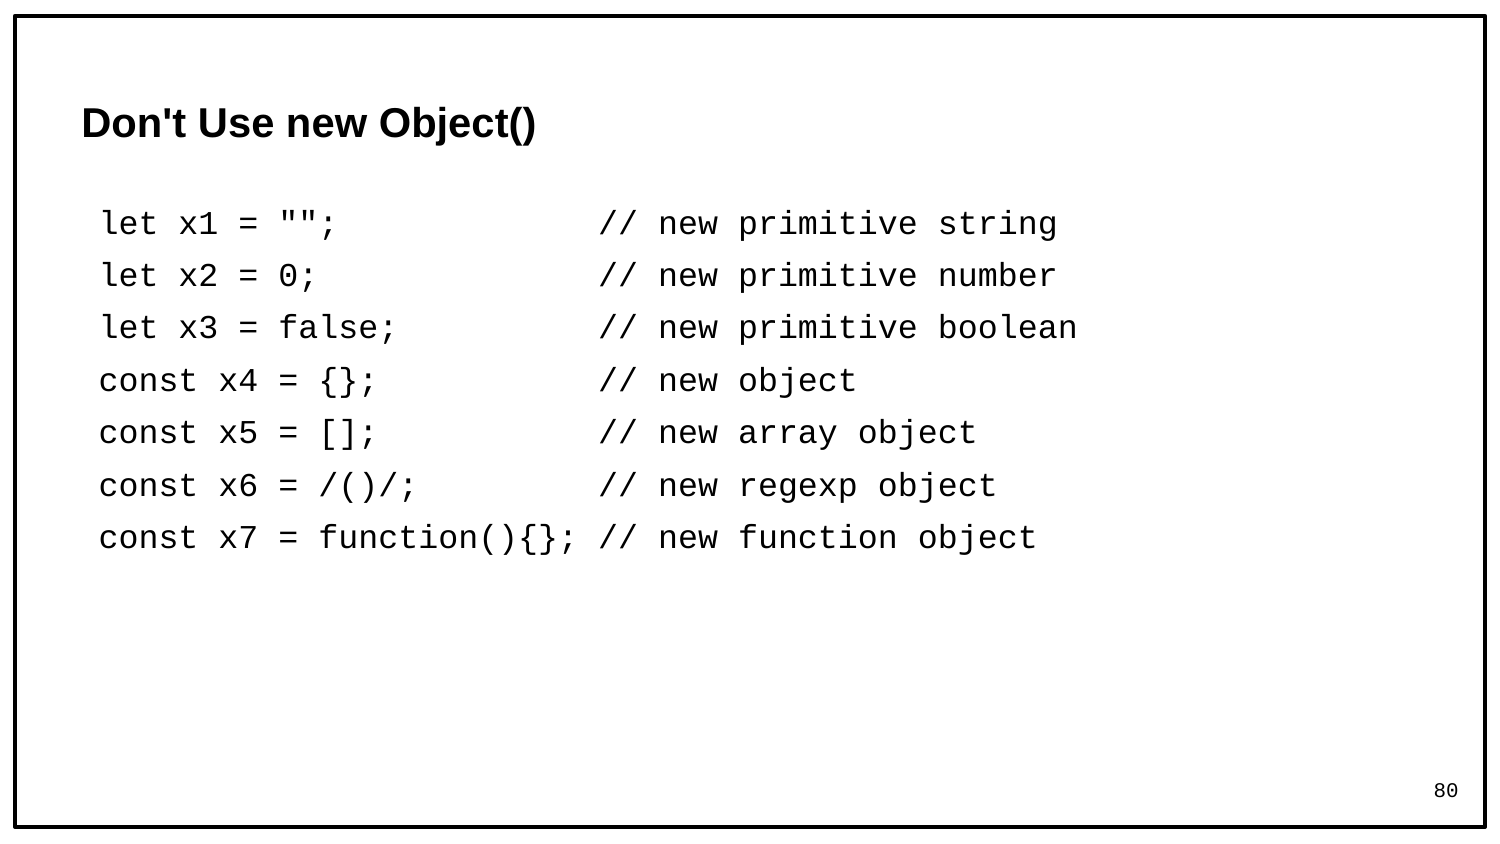

# Don't Use new Object()
let x1 = "";             // new primitive string
let x2 = 0;              // new primitive number
let x3 = false;          // new primitive boolean
const x4 = {};           // new object
const x5 = [];           // new array object
const x6 = /()/;         // new regexp object
const x7 = function(){}; // new function object
80